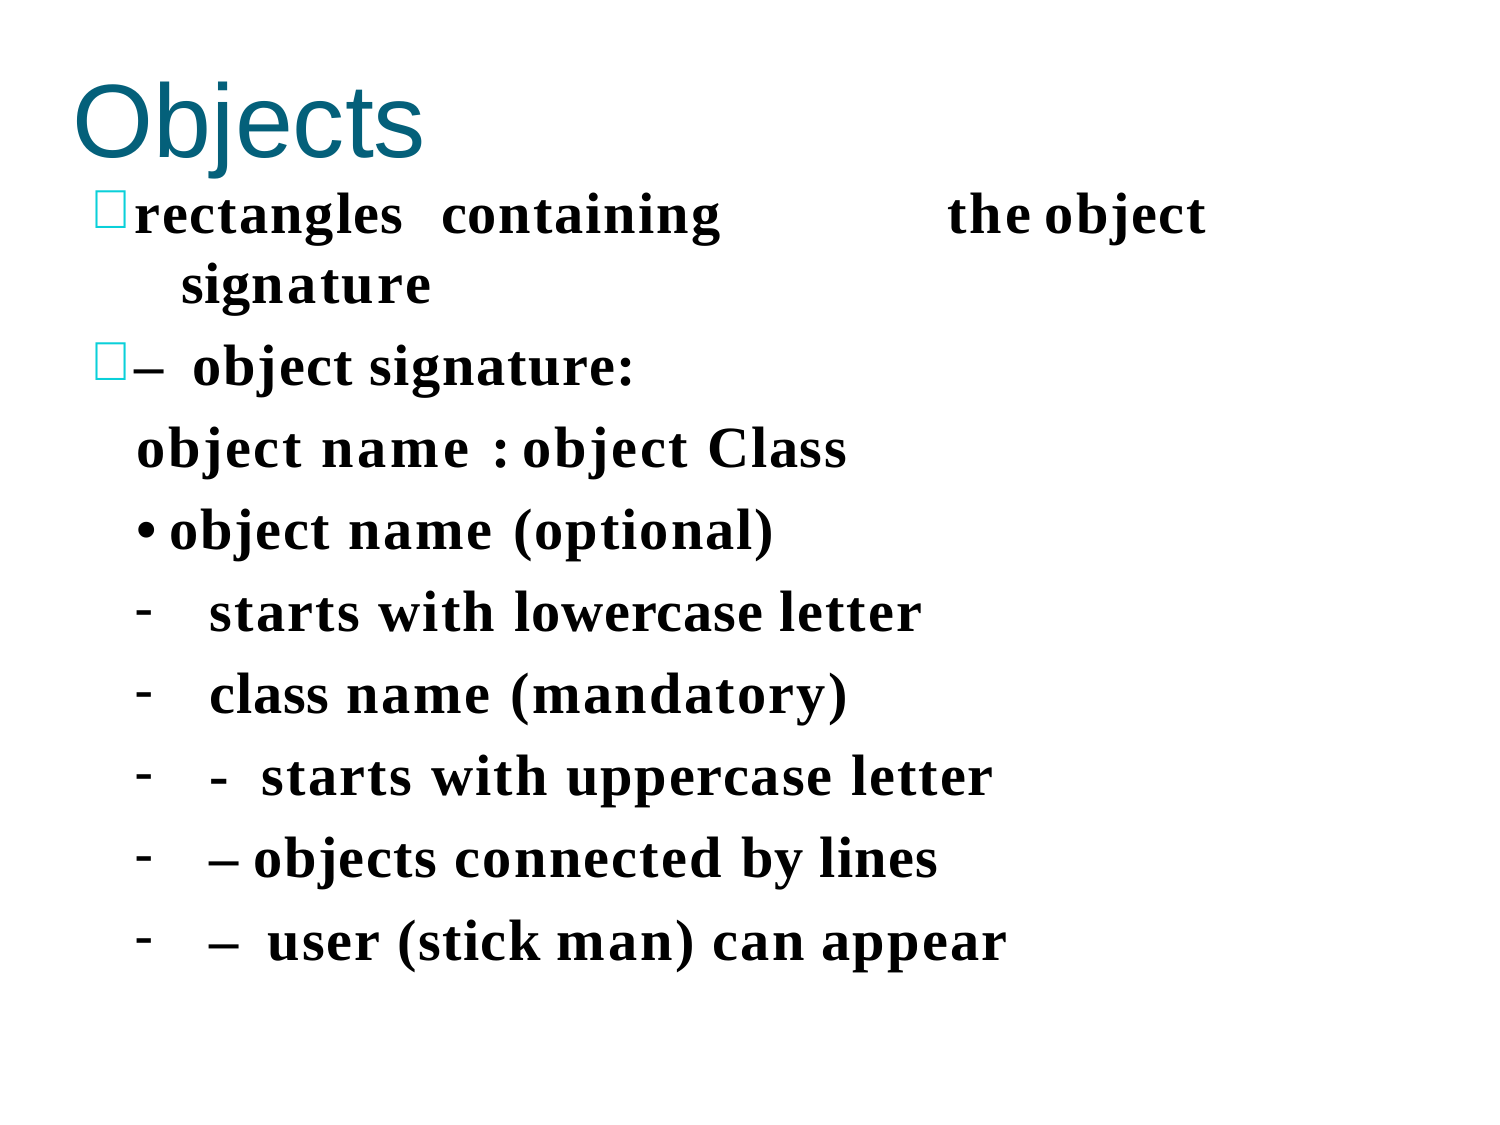

# Objects
rectangles	containing	the	object	signature
–  object signature:
object name : object Class
• object name (optional)
starts with lowercase letter
class name (mandatory)
-  starts with uppercase letter
– objects connected by lines
–  user (stick man) can appear